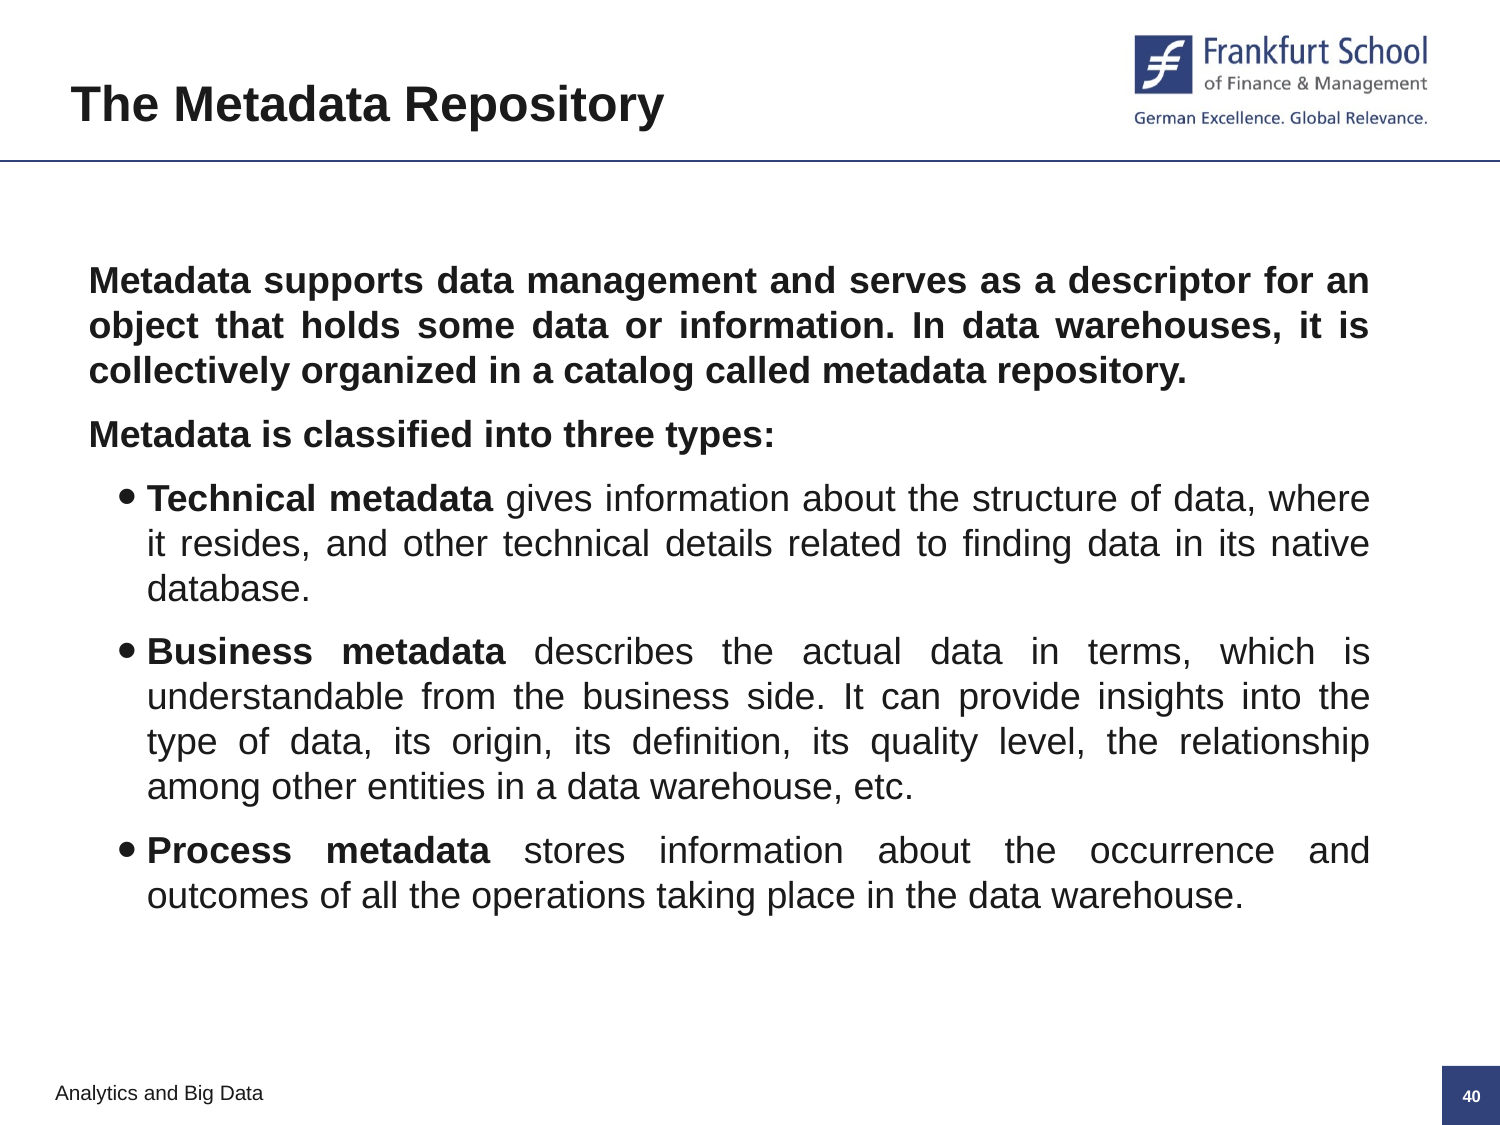

The Metadata Repository
Metadata supports data management and serves as a descriptor for an object that holds some data or information. In data warehouses, it is collectively organized in a catalog called metadata repository.
Metadata is classified into three types:
Technical metadata gives information about the structure of data, where it resides, and other technical details related to finding data in its native database.
Business metadata describes the actual data in terms, which is understandable from the business side. It can provide insights into the type of data, its origin, its definition, its quality level, the relationship among other entities in a data warehouse, etc.
Process metadata stores information about the occurrence and outcomes of all the operations taking place in the data warehouse.
40